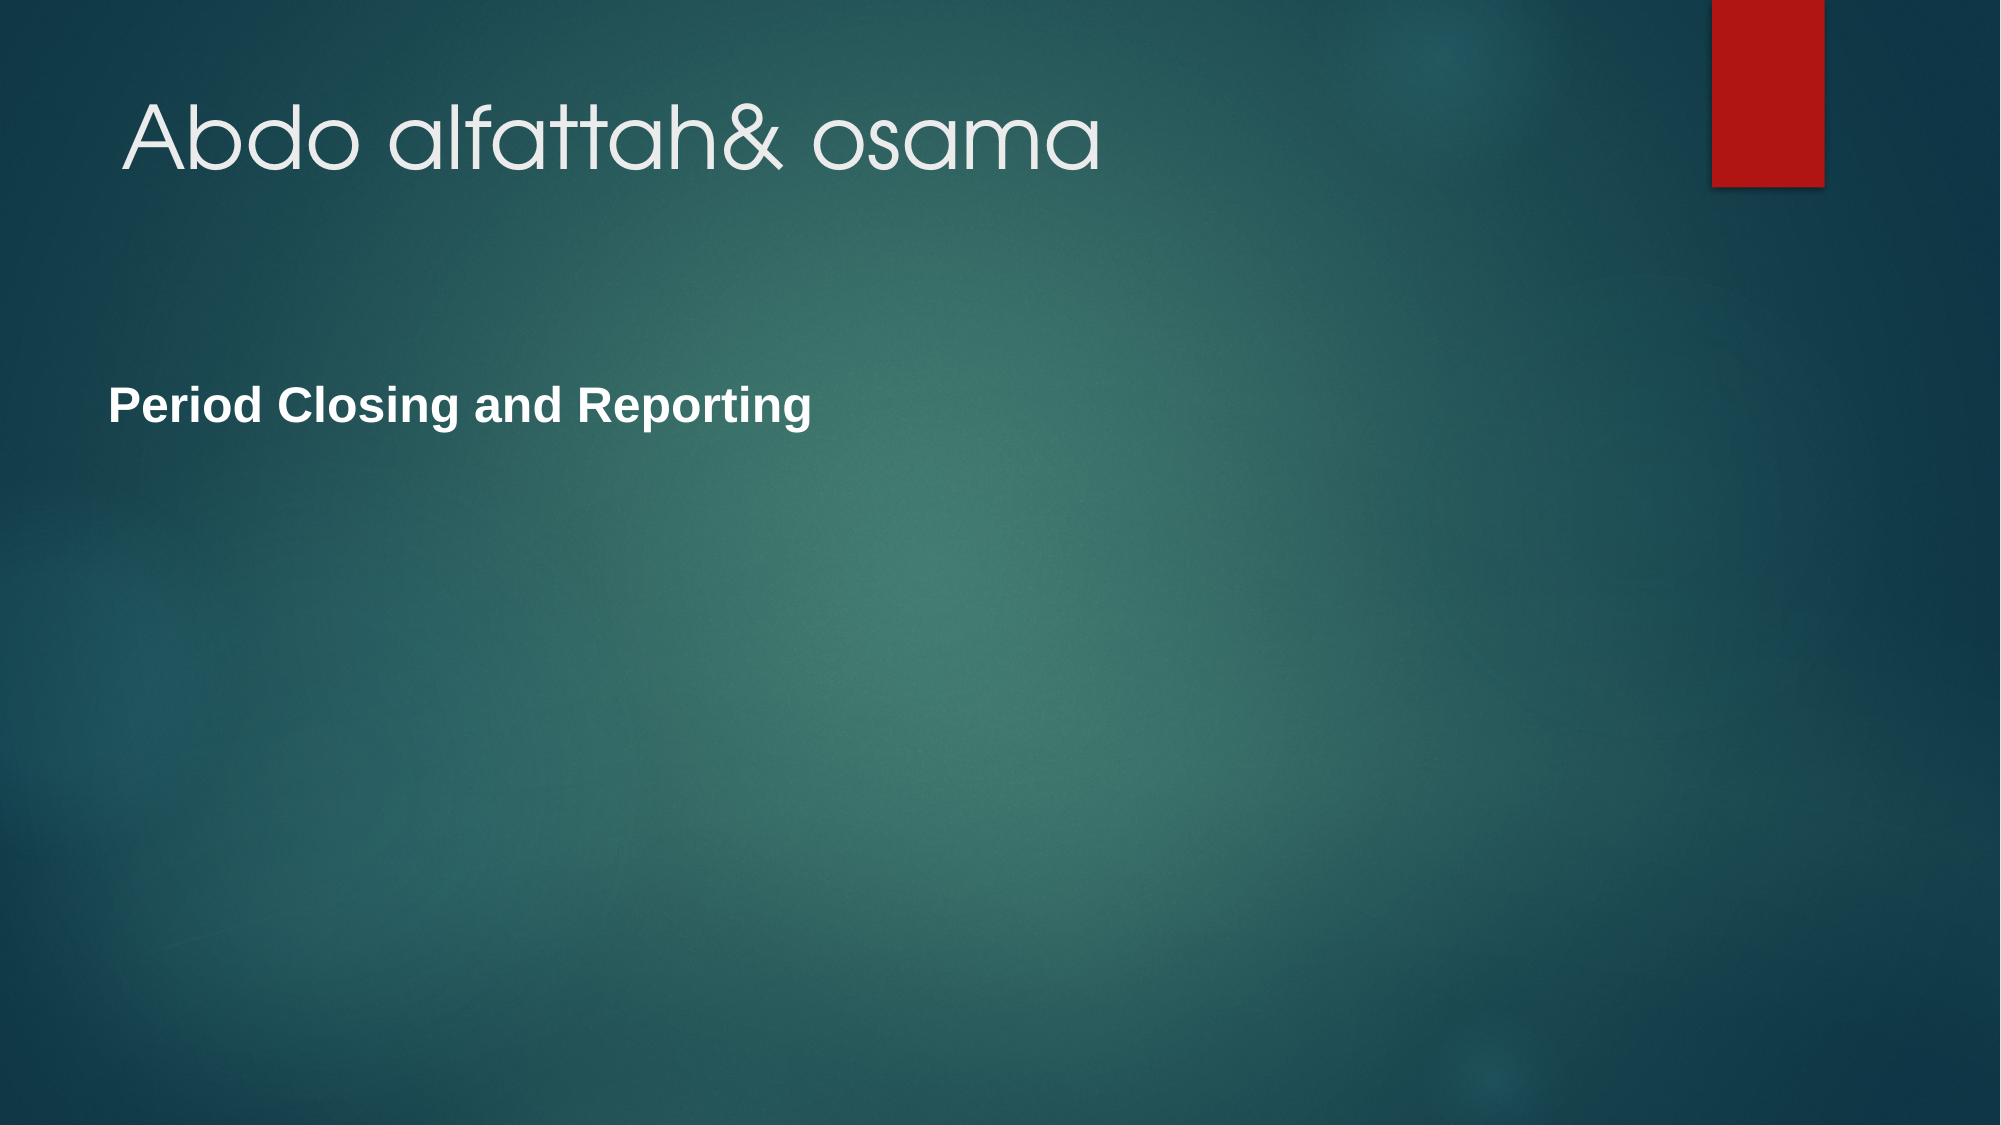

# Abdo alfattah& osama
Period Closing and Reporting